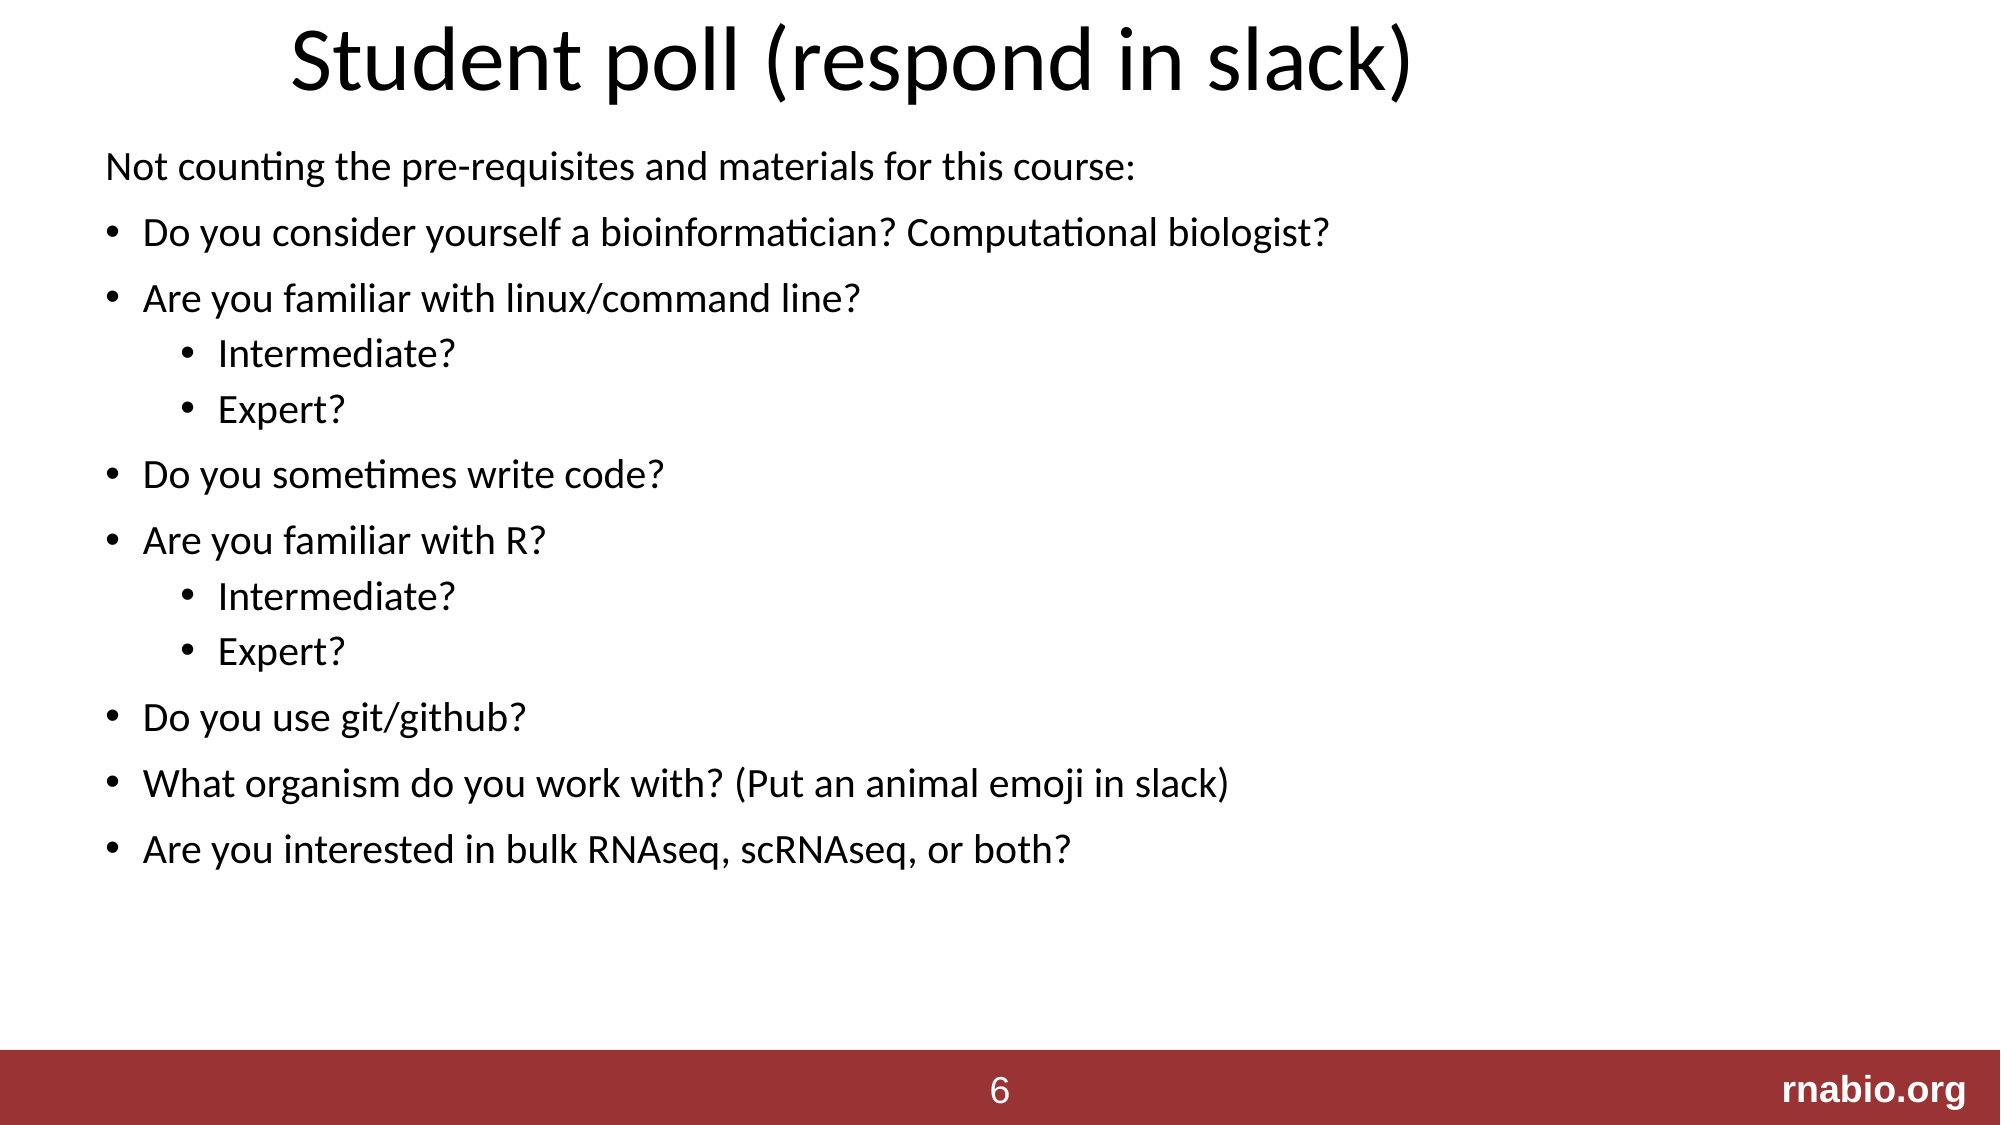

# Student poll (respond in slack)
Not counting the pre-requisites and materials for this course:
Do you consider yourself a bioinformatician? Computational biologist?
Are you familiar with linux/command line?
Intermediate?
Expert?
Do you sometimes write code?
Are you familiar with R?
Intermediate?
Expert?
Do you use git/github?
What organism do you work with? (Put an animal emoji in slack)
Are you interested in bulk RNAseq, scRNAseq, or both?